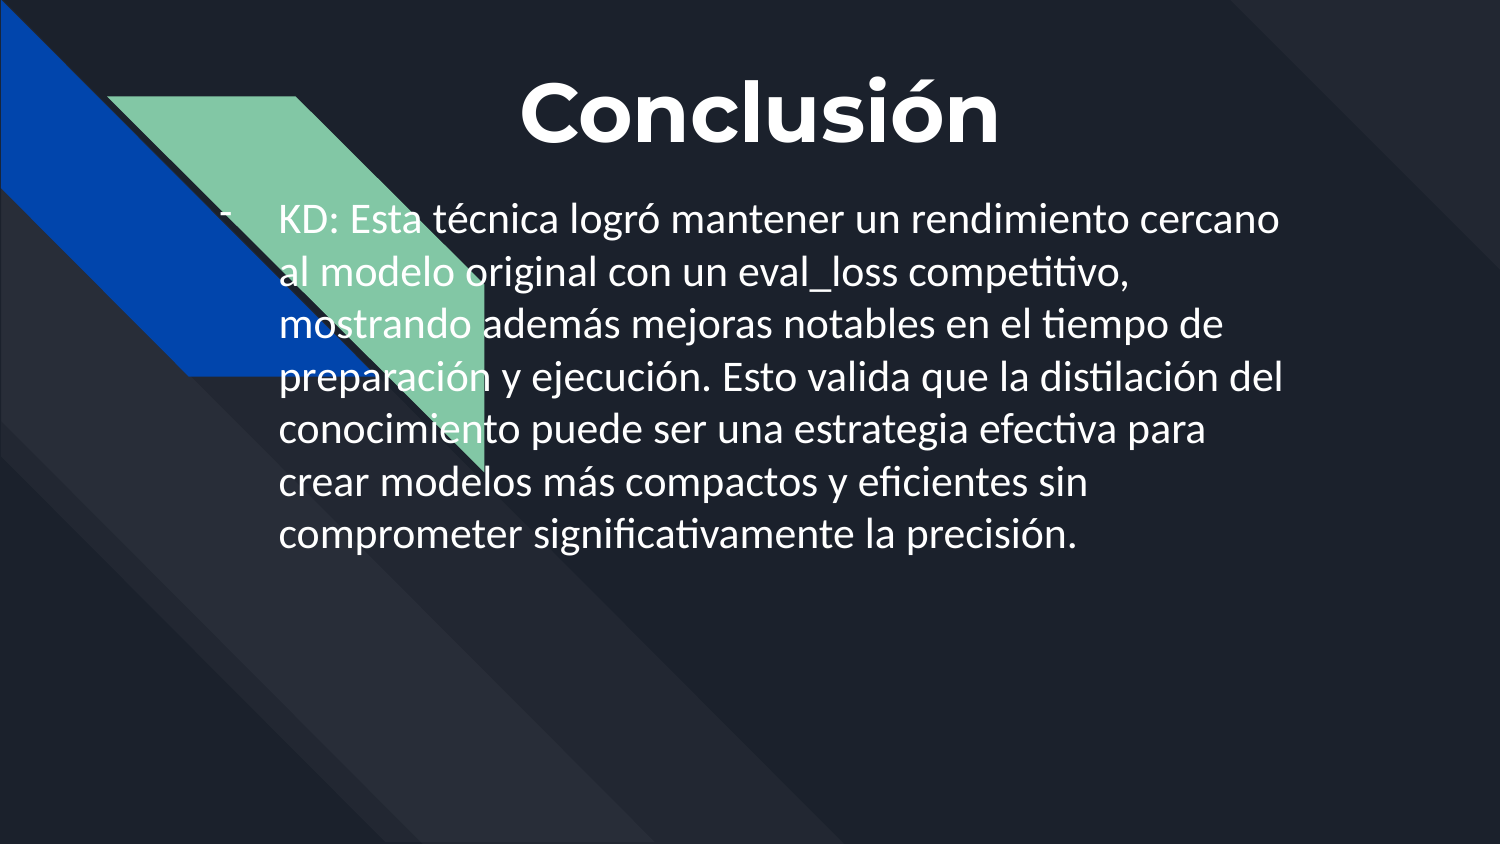

# Conclusión

KD: Esta técnica logró mantener un rendimiento cercano al modelo original con un eval_loss competitivo, mostrando además mejoras notables en el tiempo de preparación y ejecución. Esto valida que la distilación del conocimiento puede ser una estrategia efectiva para crear modelos más compactos y eficientes sin comprometer significativamente la precisión.